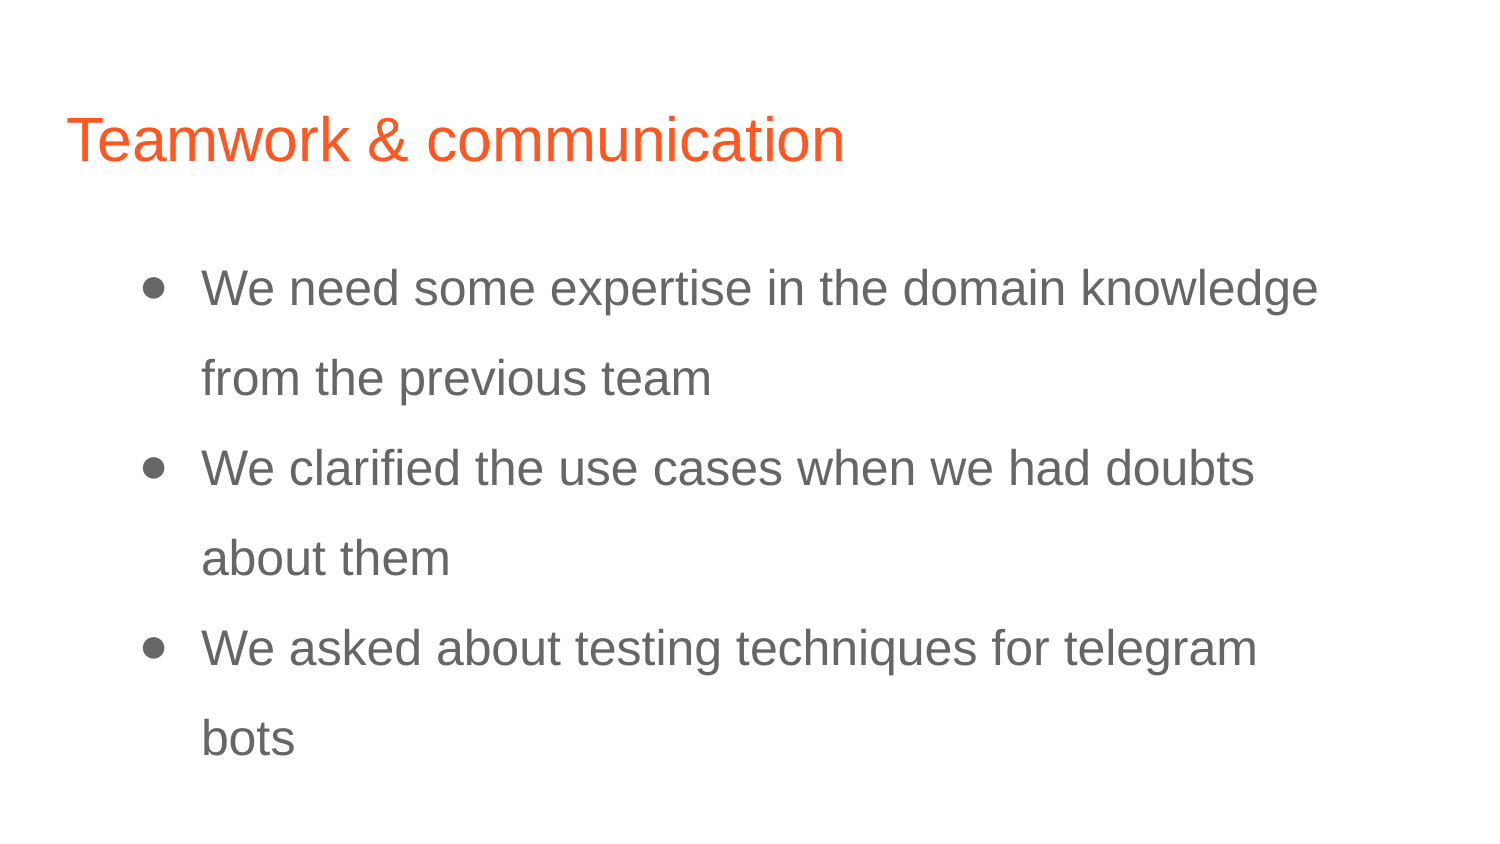

# Teamwork & communication

We need some expertise in the domain knowledge from the previous team
We clarified the use cases when we had doubts about them
We asked about testing techniques for telegram bots